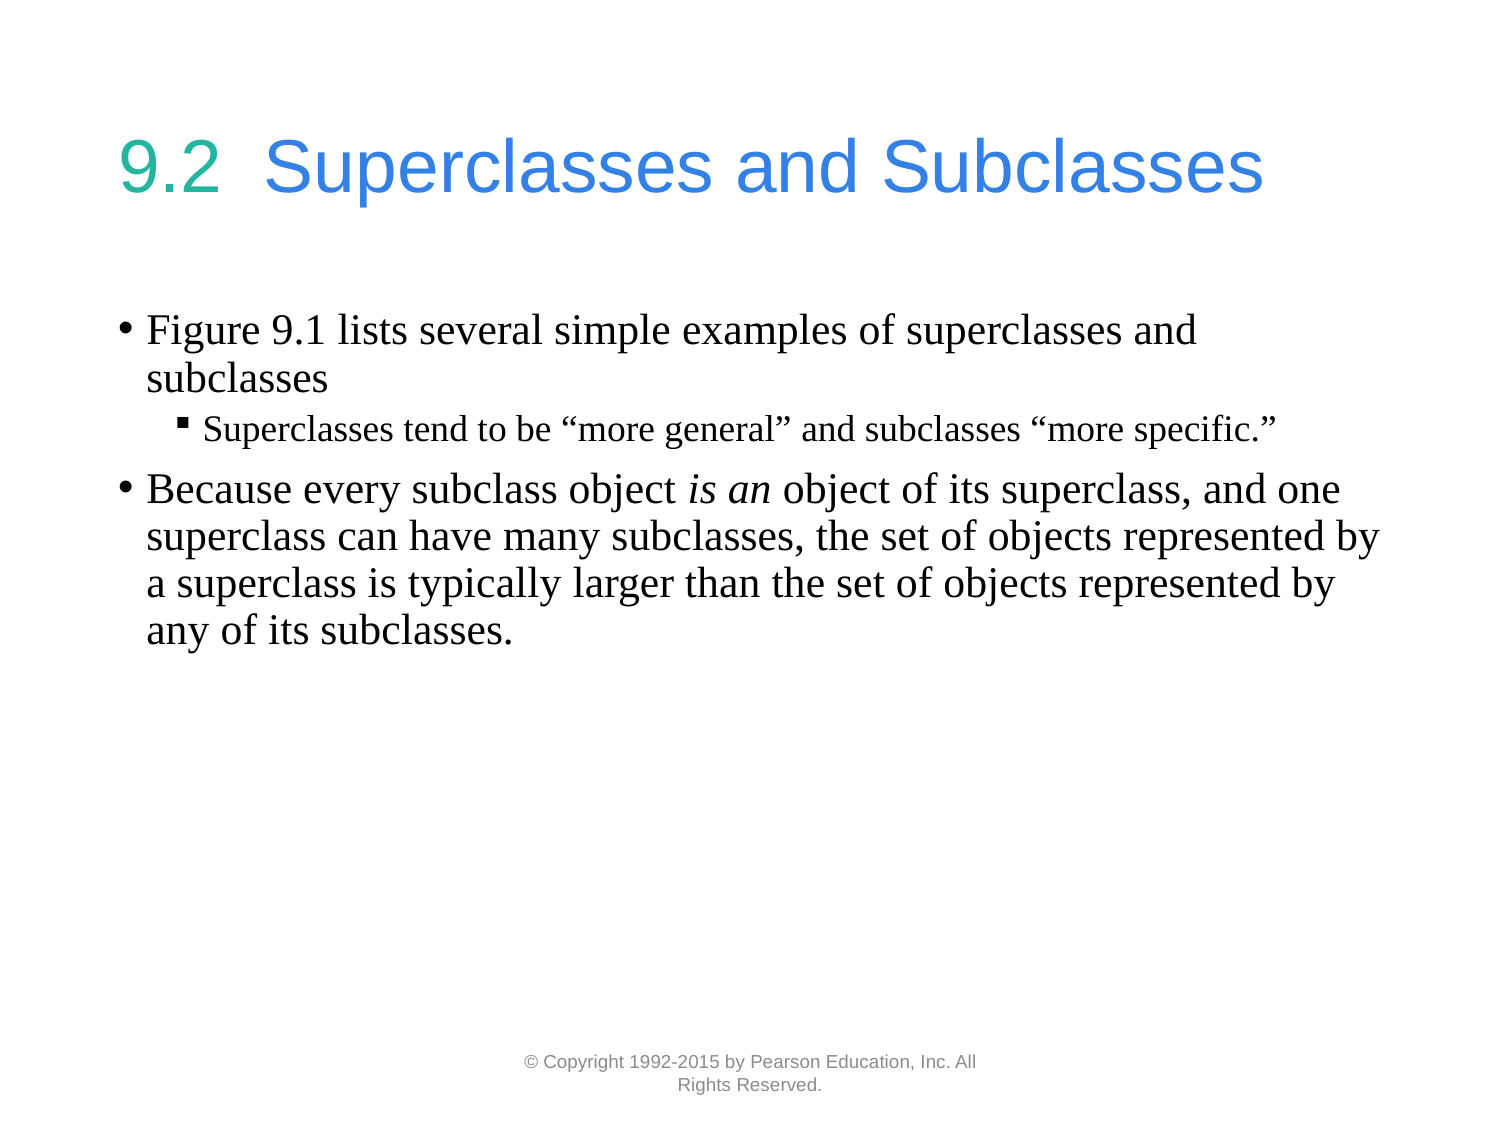

# 9.2  Superclasses and Subclasses
Figure 9.1 lists several simple examples of superclasses and subclasses
Superclasses tend to be “more general” and subclasses “more specific.”
Because every subclass object is an object of its superclass, and one superclass can have many subclasses, the set of objects represented by a superclass is typically larger than the set of objects represented by any of its subclasses.
© Copyright 1992-2015 by Pearson Education, Inc. All Rights Reserved.